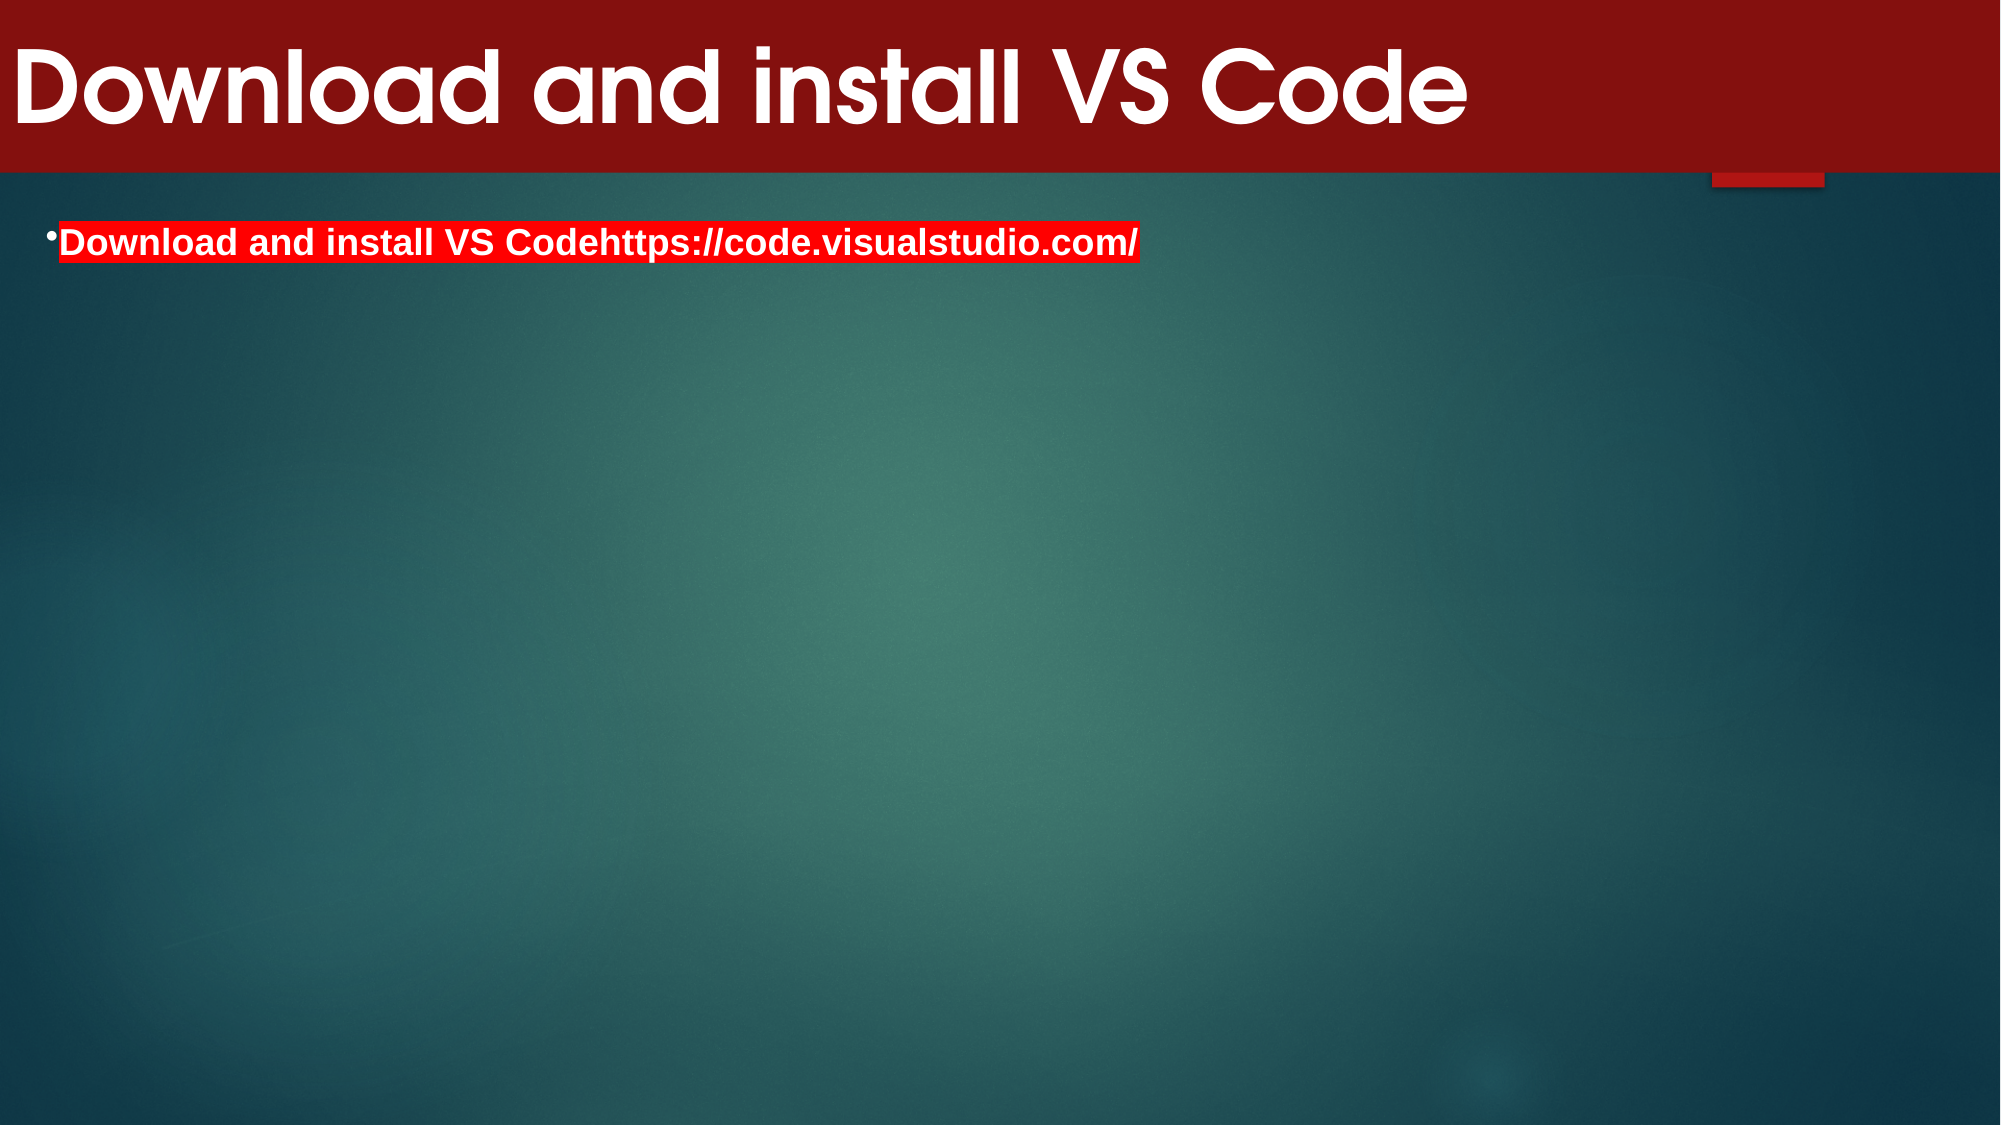

Download and install VS Code
Download and install VS Codehttps://code.visualstudio.com/